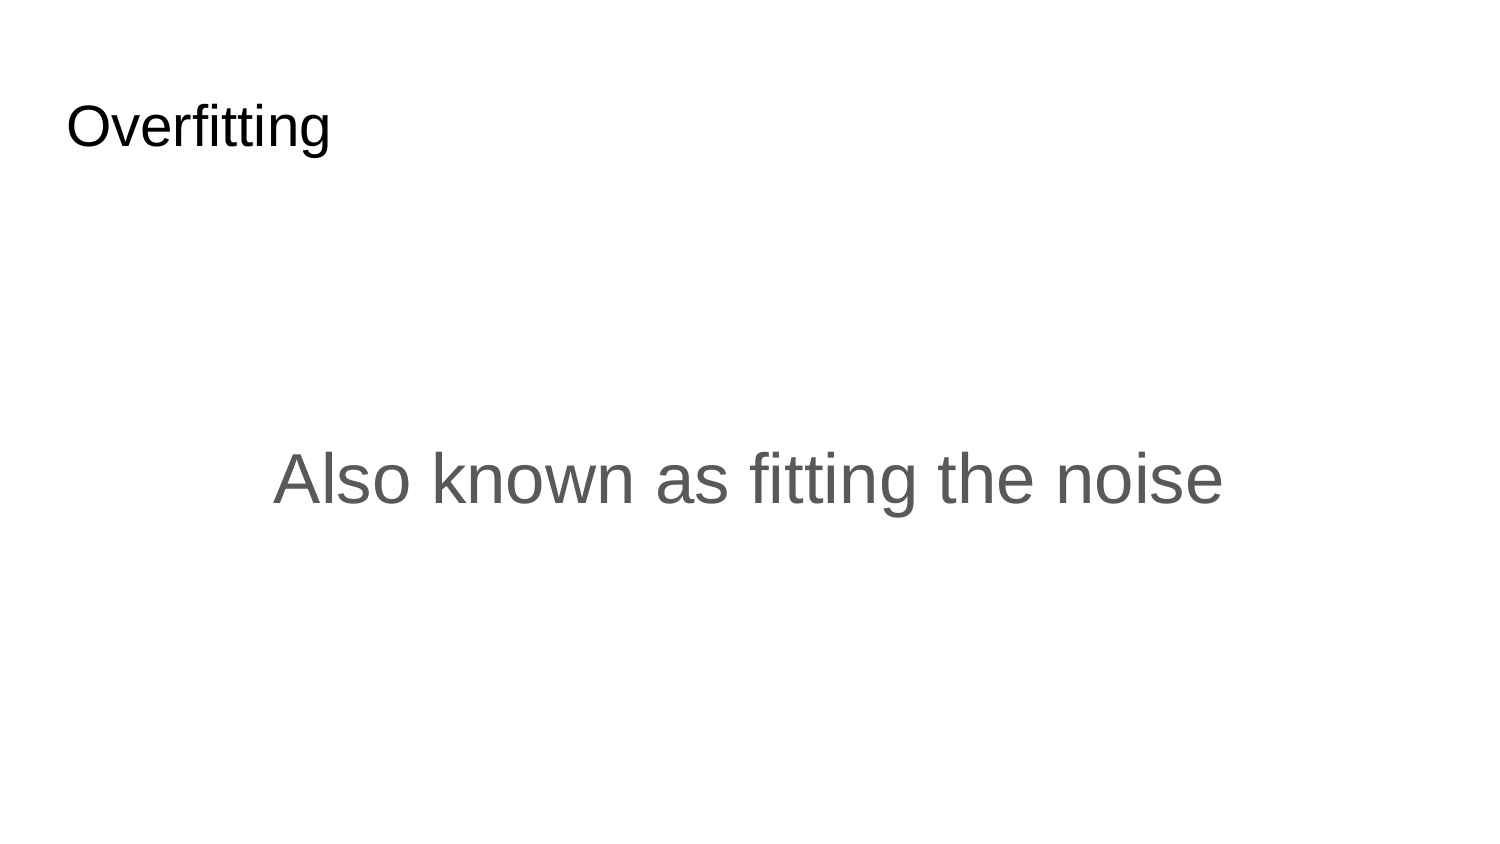

# Overfitting
Also known as fitting the noise